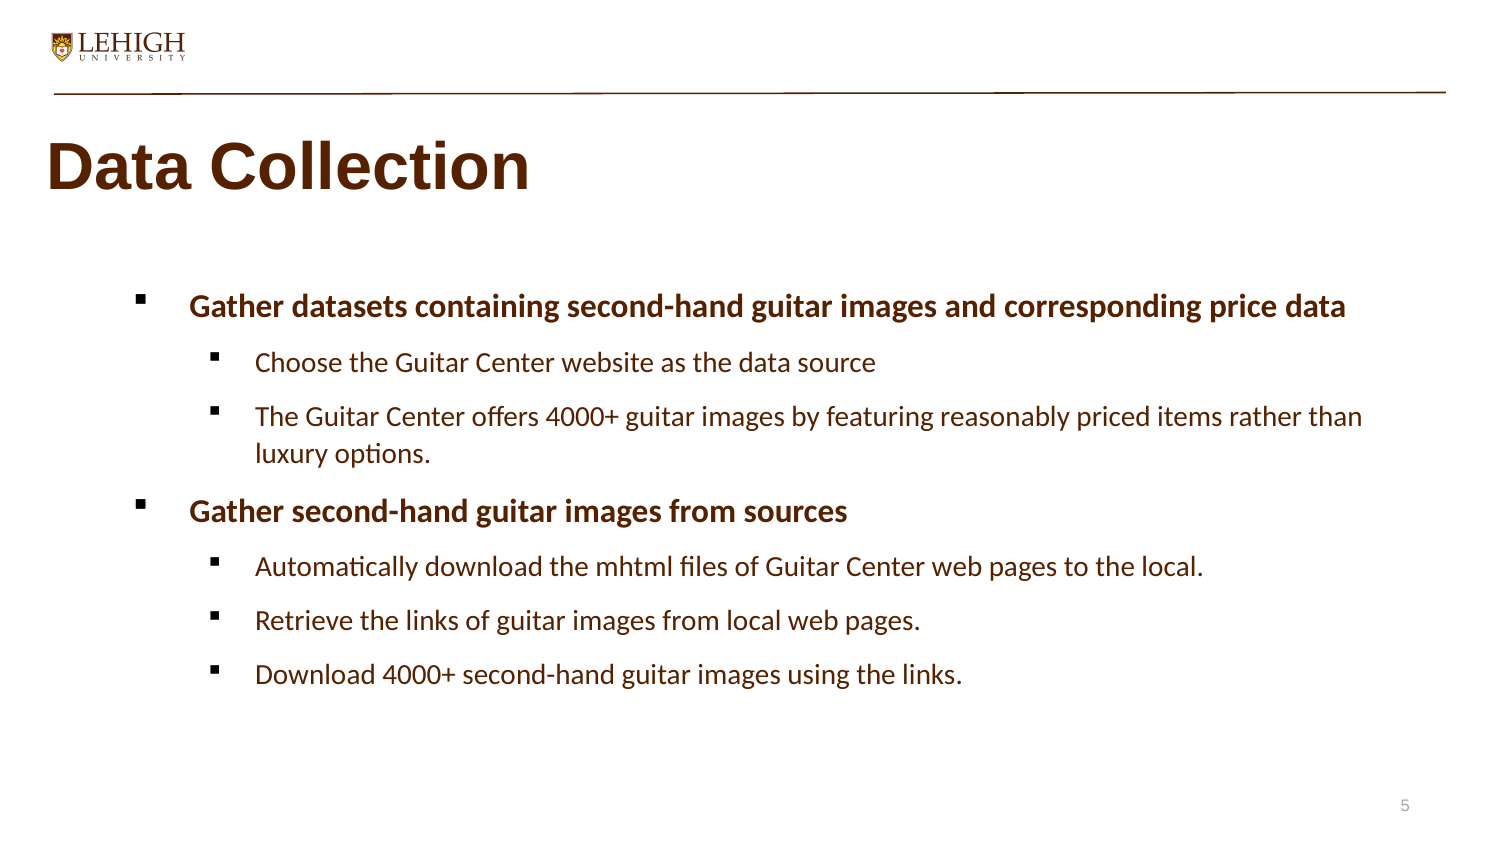

# Data Collection
Gather datasets containing second-hand guitar images and corresponding price data
Choose the Guitar Center website as the data source
The Guitar Center offers 4000+ guitar images by featuring reasonably priced items rather than luxury options.
Gather second-hand guitar images from sources
Automatically download the mhtml files of Guitar Center web pages to the local.
Retrieve the links of guitar images from local web pages.
Download 4000+ second-hand guitar images using the links.